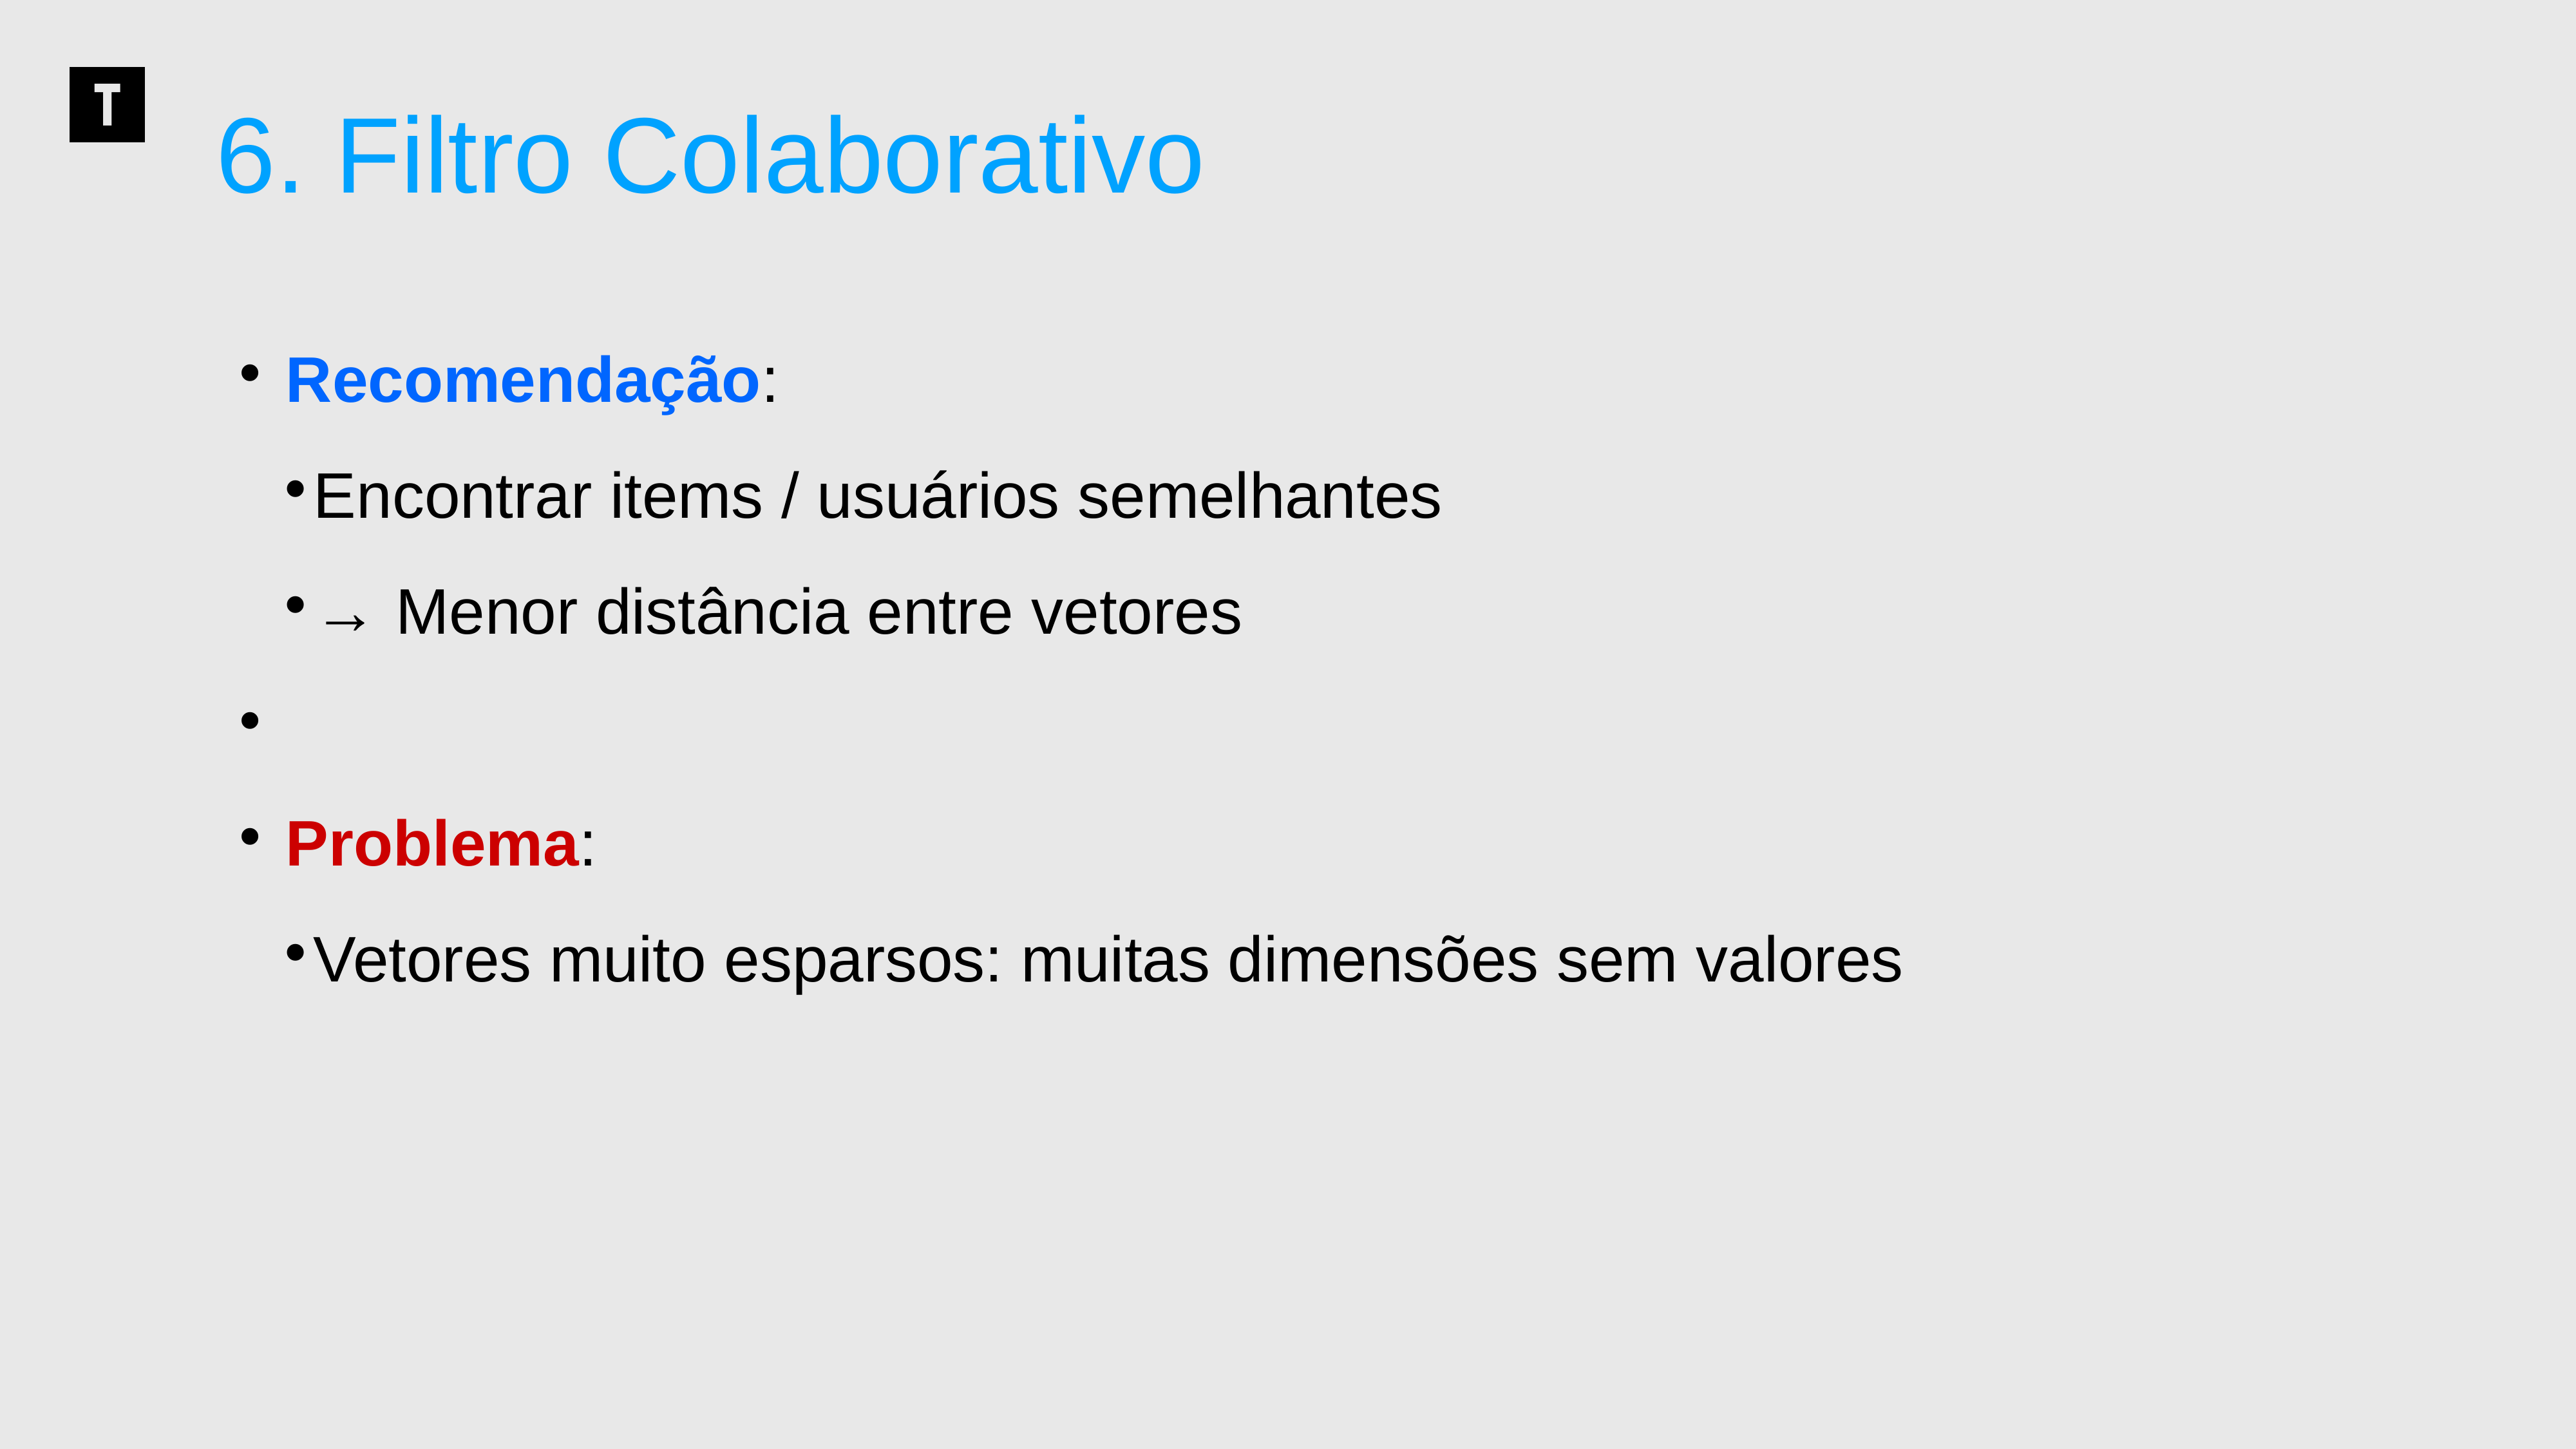

6. Filtro Colaborativo

 Recomendação:
Encontrar items / usuários semelhantes
→ Menor distância entre vetores

 Problema:
Vetores muito esparsos: muitas dimensões sem valores